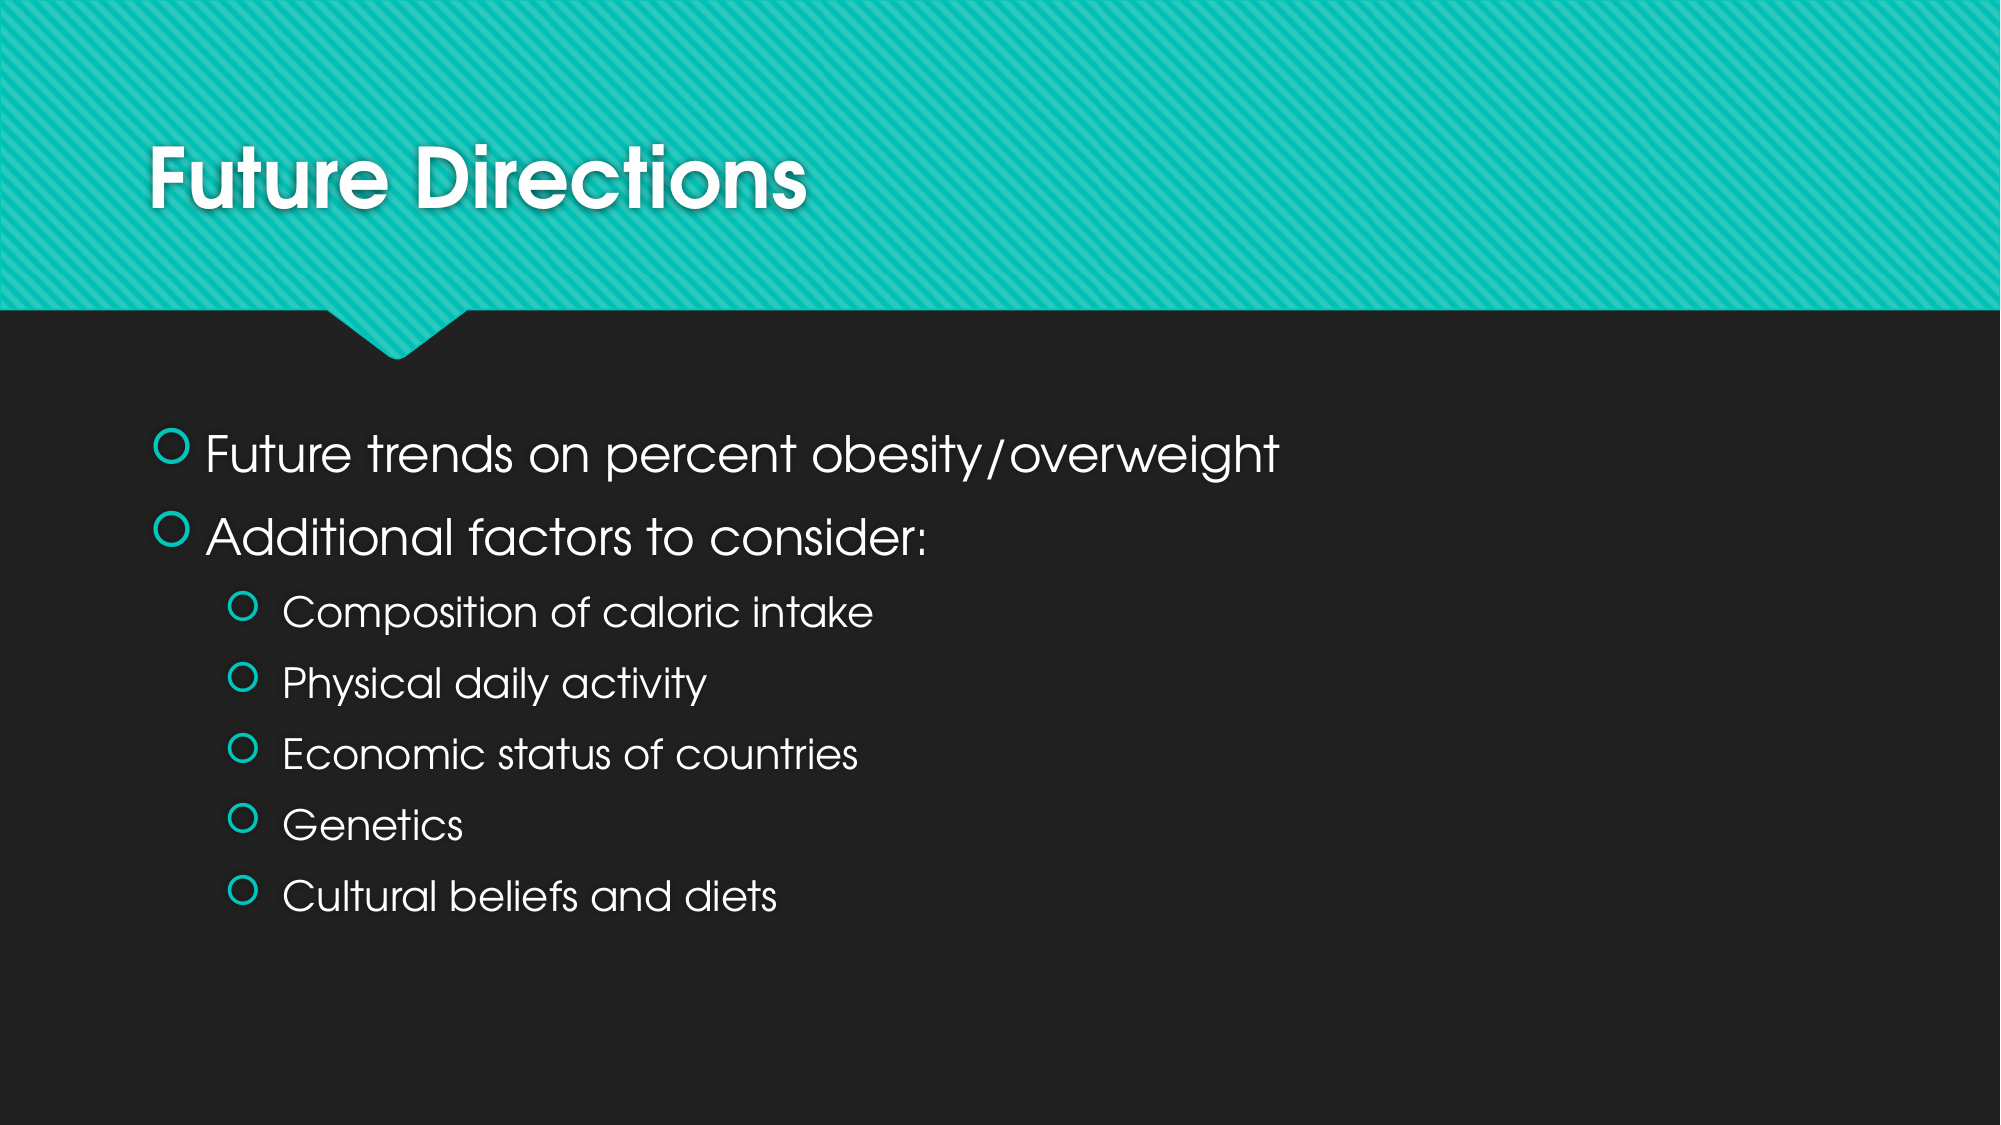

# Future Directions
Future trends on percent obesity/overweight
Additional factors to consider:
 Composition of caloric intake
 Physical daily activity
 Economic status of countries
 Genetics
 Cultural beliefs and diets